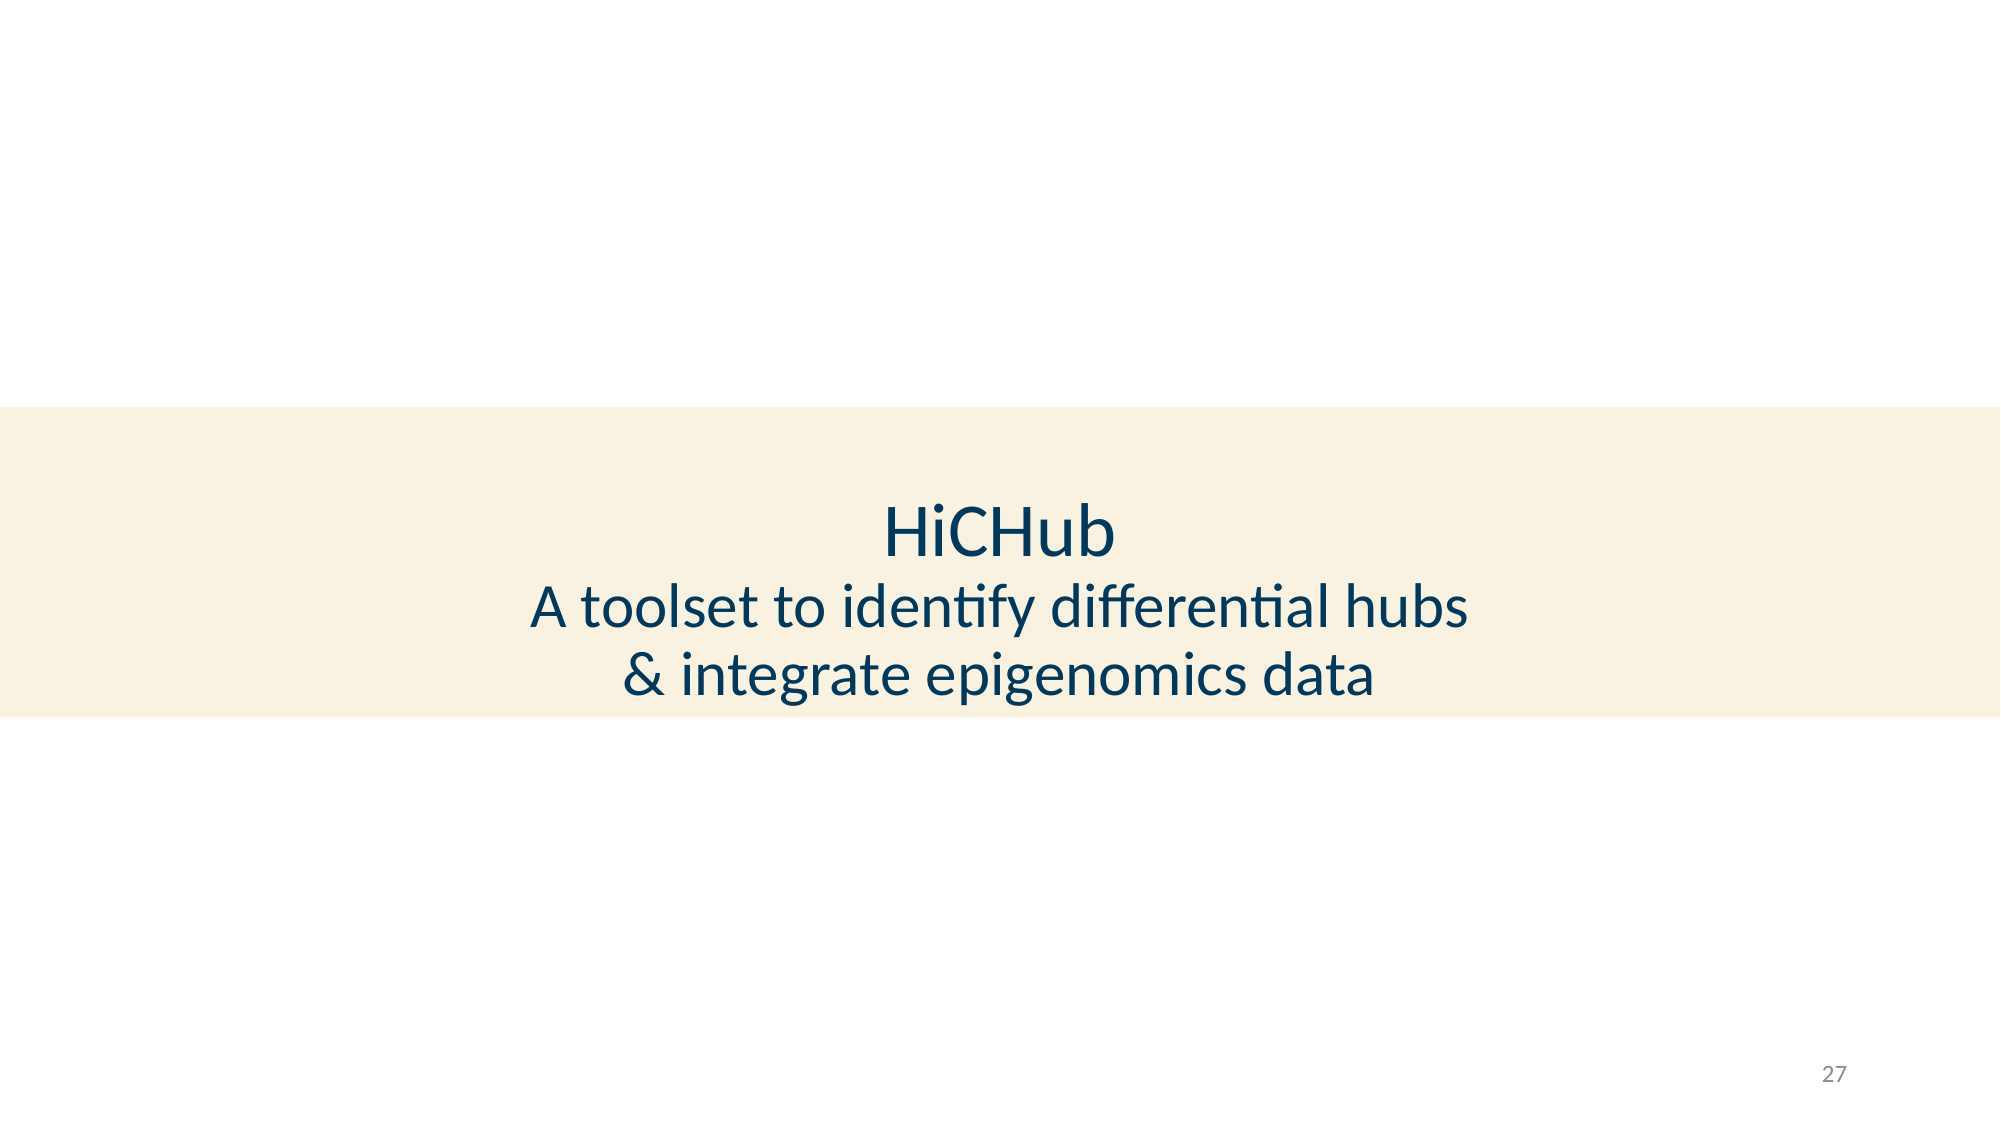

HiCHub
A toolset to identify differential hubs
& integrate epigenomics data
27